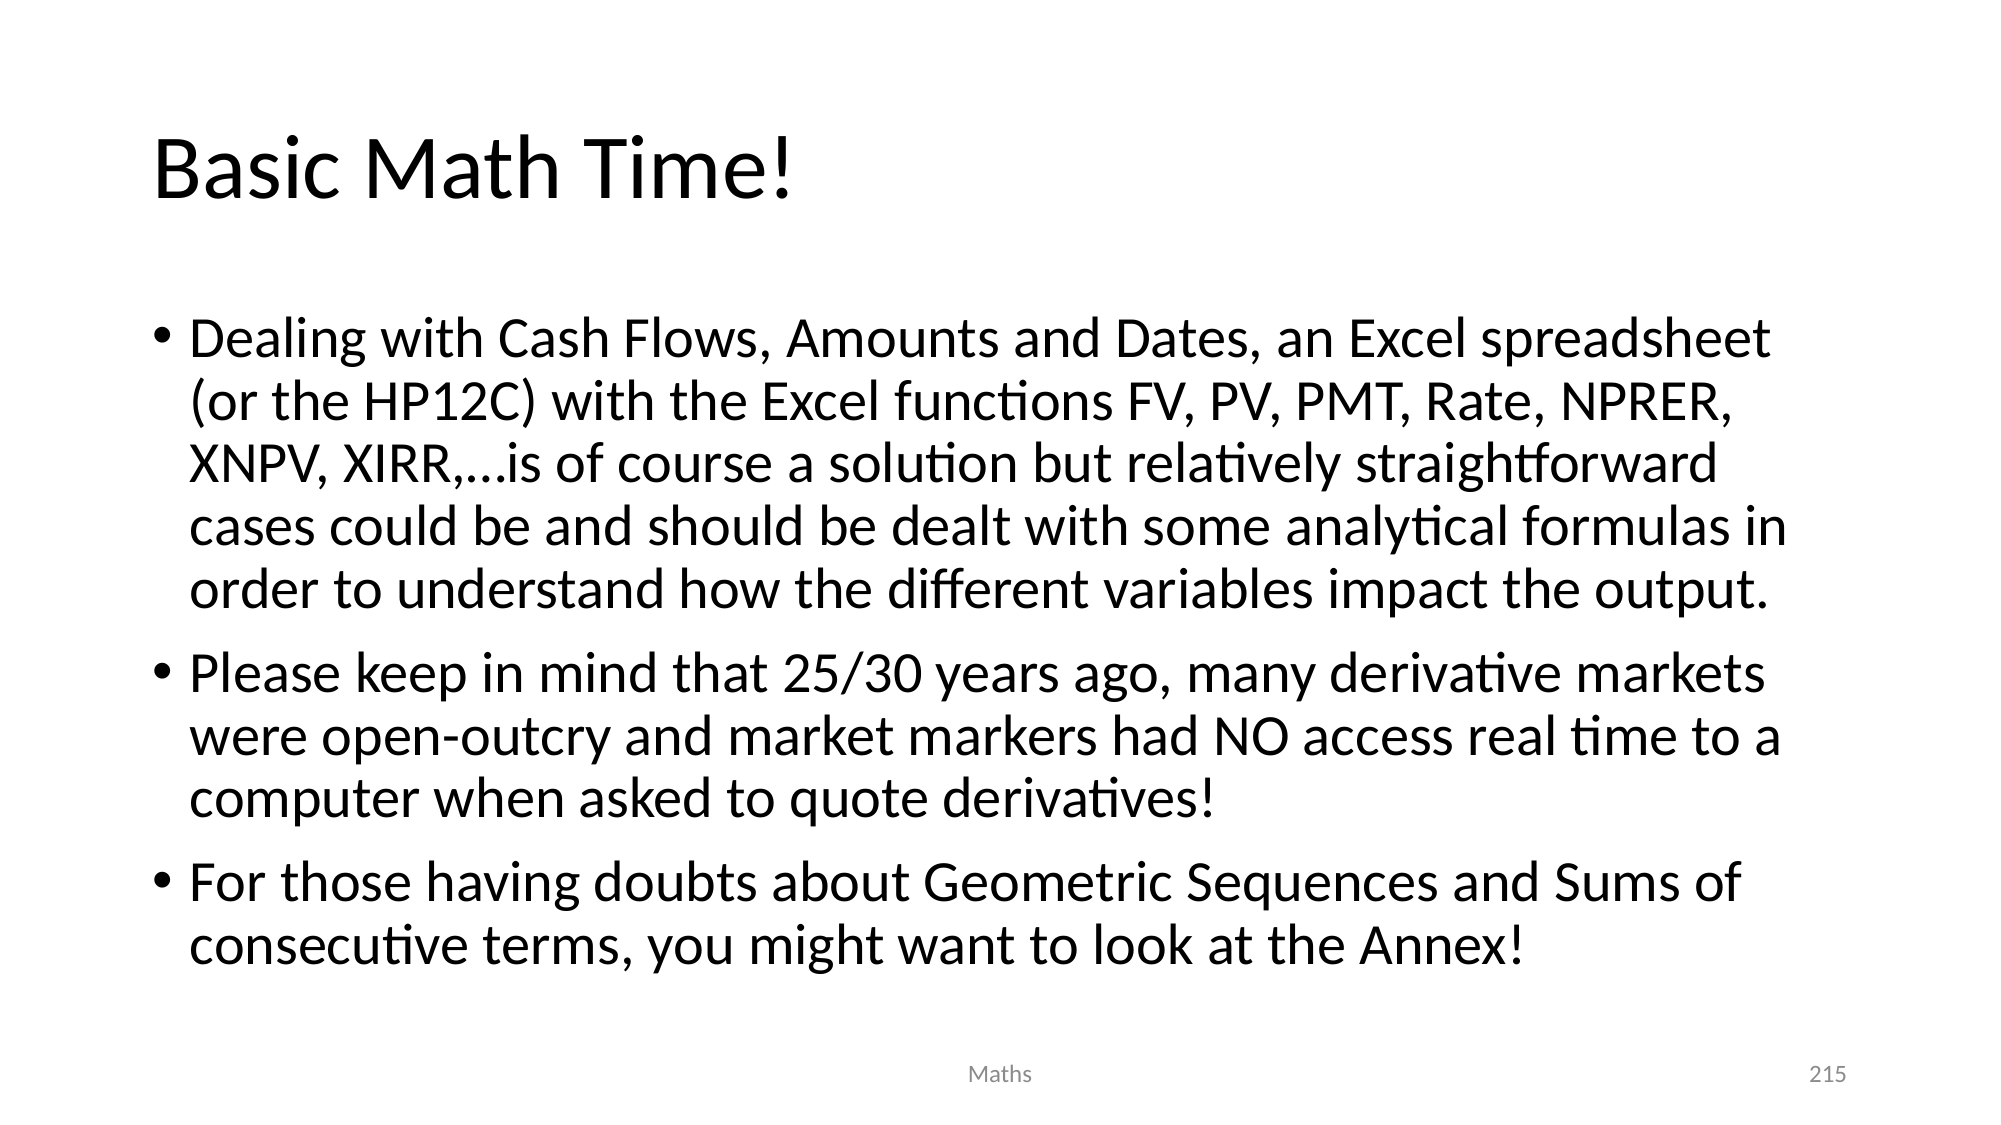

# Basic Math Time!
Dealing with Cash Flows, Amounts and Dates, an Excel spreadsheet (or the HP12C) with the Excel functions FV, PV, PMT, Rate, NPRER, XNPV, XIRR,…is of course a solution but relatively straightforward cases could be and should be dealt with some analytical formulas in order to understand how the different variables impact the output.
Please keep in mind that 25/30 years ago, many derivative markets were open-outcry and market markers had NO access real time to a computer when asked to quote derivatives!
For those having doubts about Geometric Sequences and Sums of consecutive terms, you might want to look at the Annex!
215
Maths